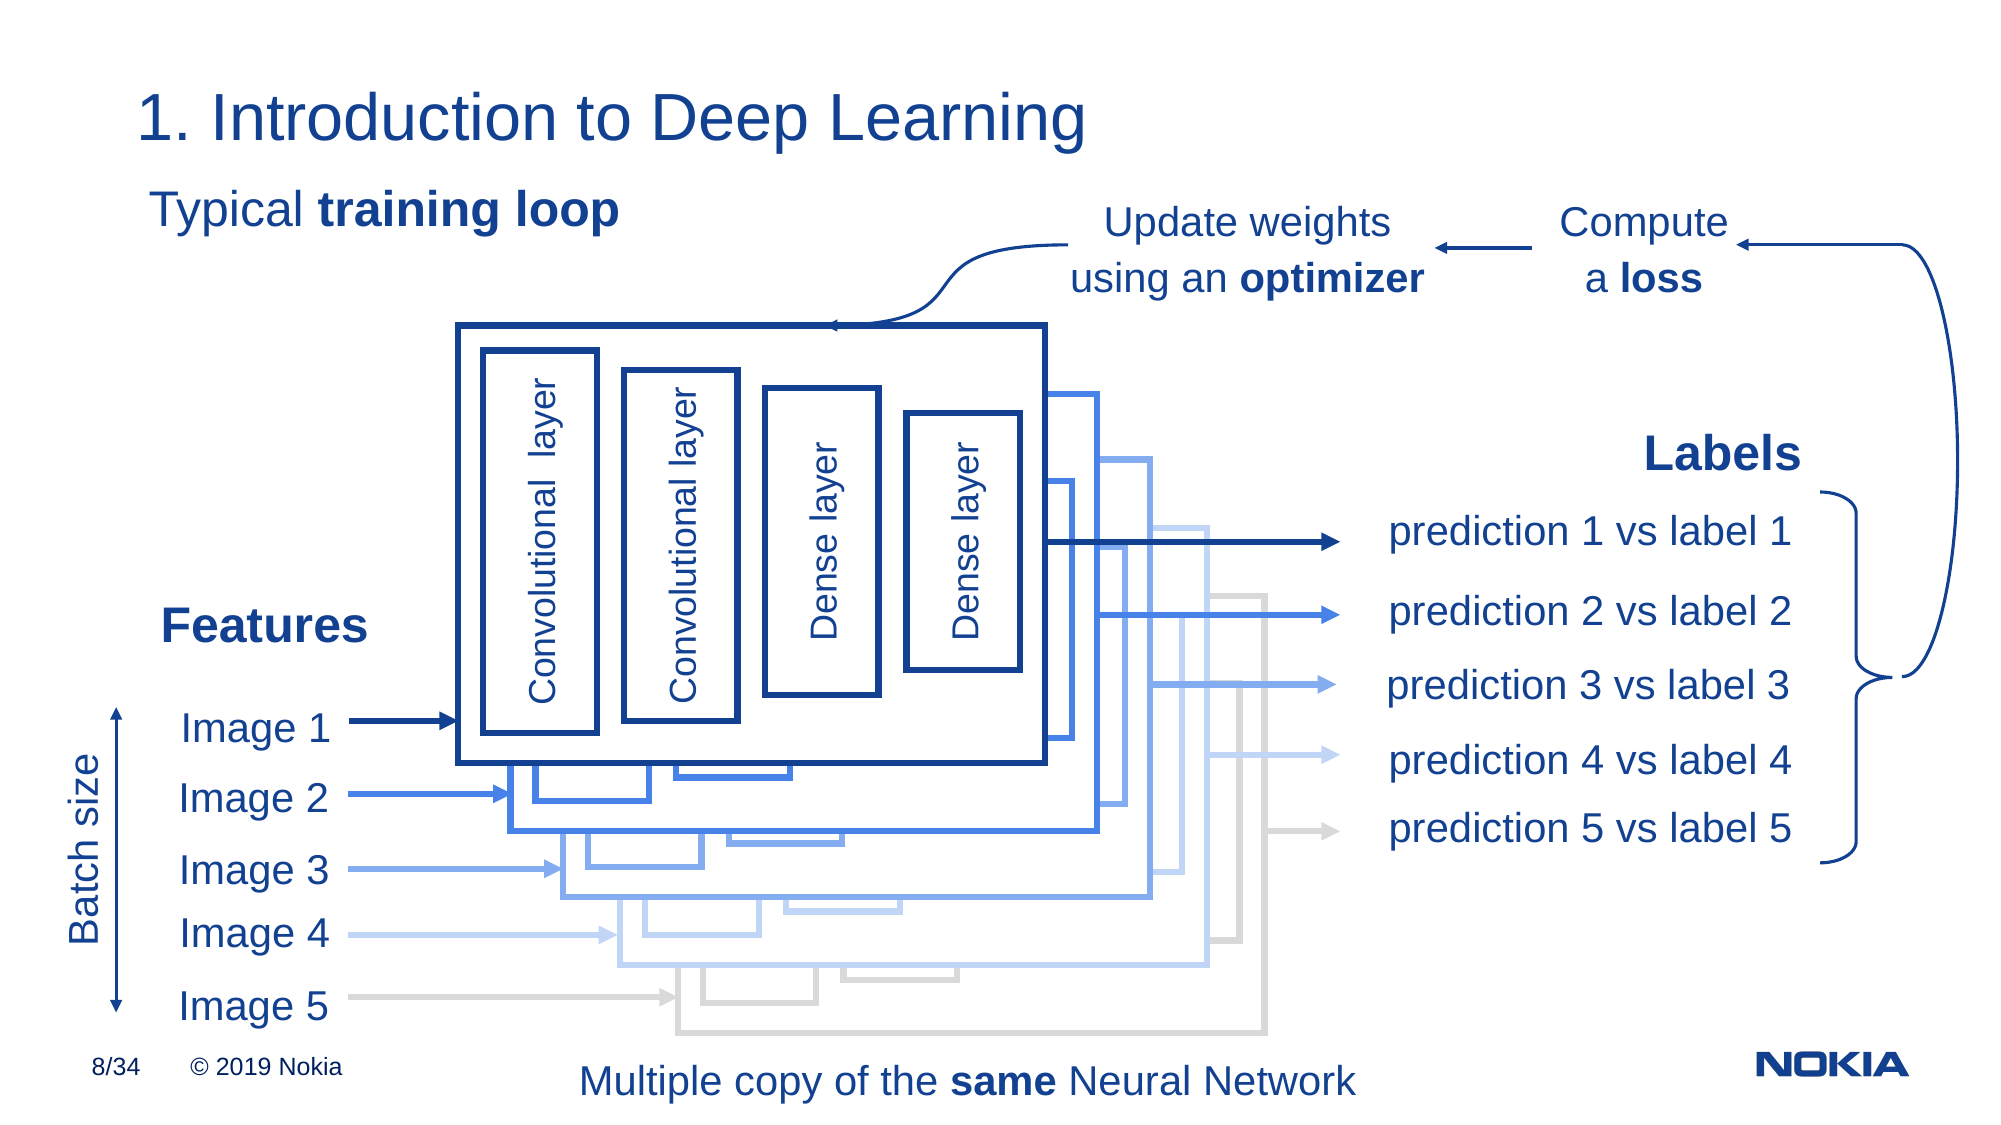

1. Introduction to Deep Learning
Typical training loop

Compute
a loss
Update weights
using an optimizer

Convolutional  layer
Convolutional layer
Dense layer

Labels
Dense layer
Dense layer
Dense layer
Dense layer

Dense layer
Dense layer
prediction 1 vs label 1

Dense layer
Dense layer

Dense layer
Dense layer
prediction 2 vs label 2
Dense layer
Features
Dense layer

Dense layer
Dense layer
Dense layer
prediction 3 vs label 3

Dense layer
Dense layer
Image 1
Batch size
prediction 4 vs label 4

Image 2
prediction 5 vs label 5

Image 3
Image 4
Image 5
Multiple copy of the same Neural Network